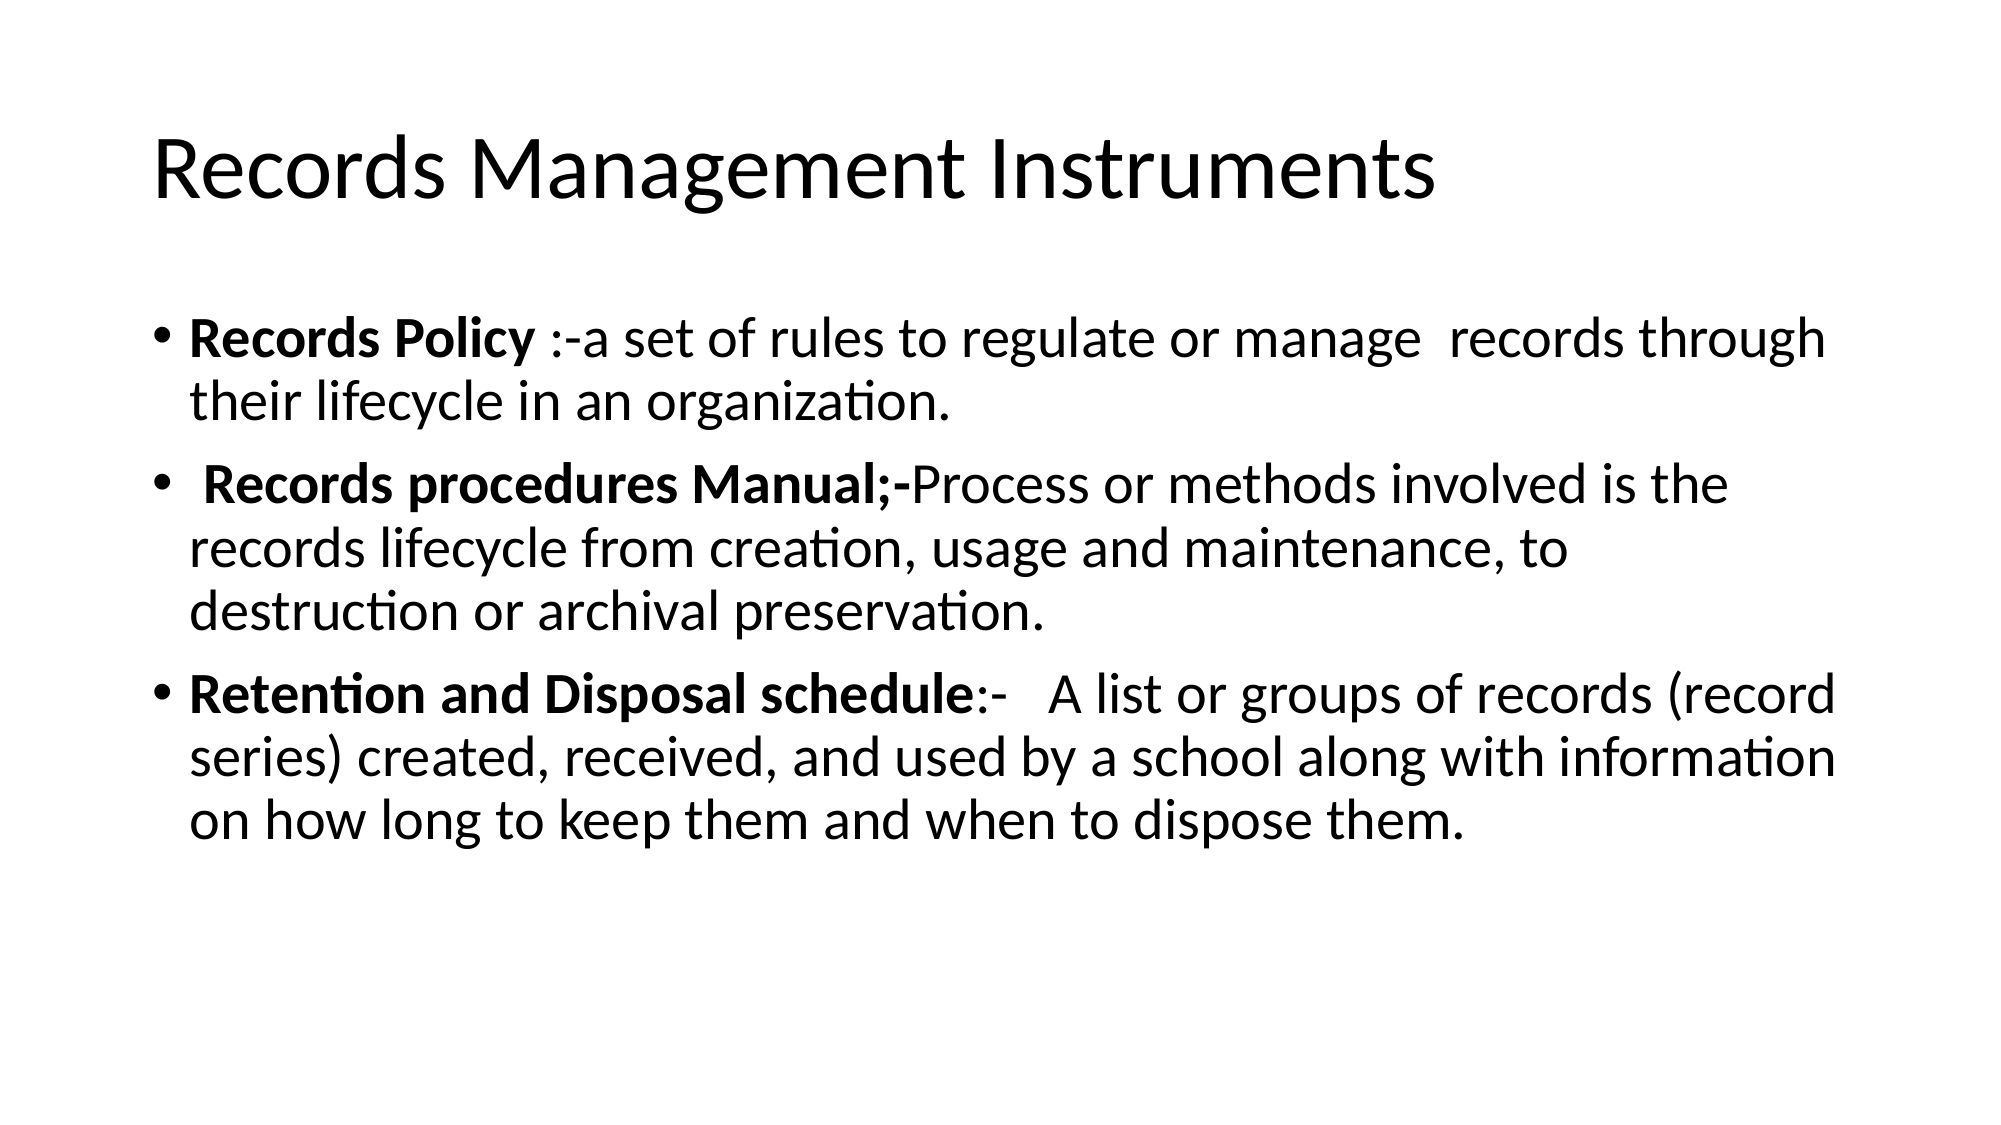

# Records Management Instruments
Records Policy :-a set of rules to regulate or manage  records through their lifecycle in an organization.
 Records procedures Manual;-Process or methods involved is the records lifecycle from creation, usage and maintenance, to destruction or archival preservation.
Retention and Disposal schedule:-   A list or groups of records (record series) created, received, and used by a school along with information on how long to keep them and when to dispose them.